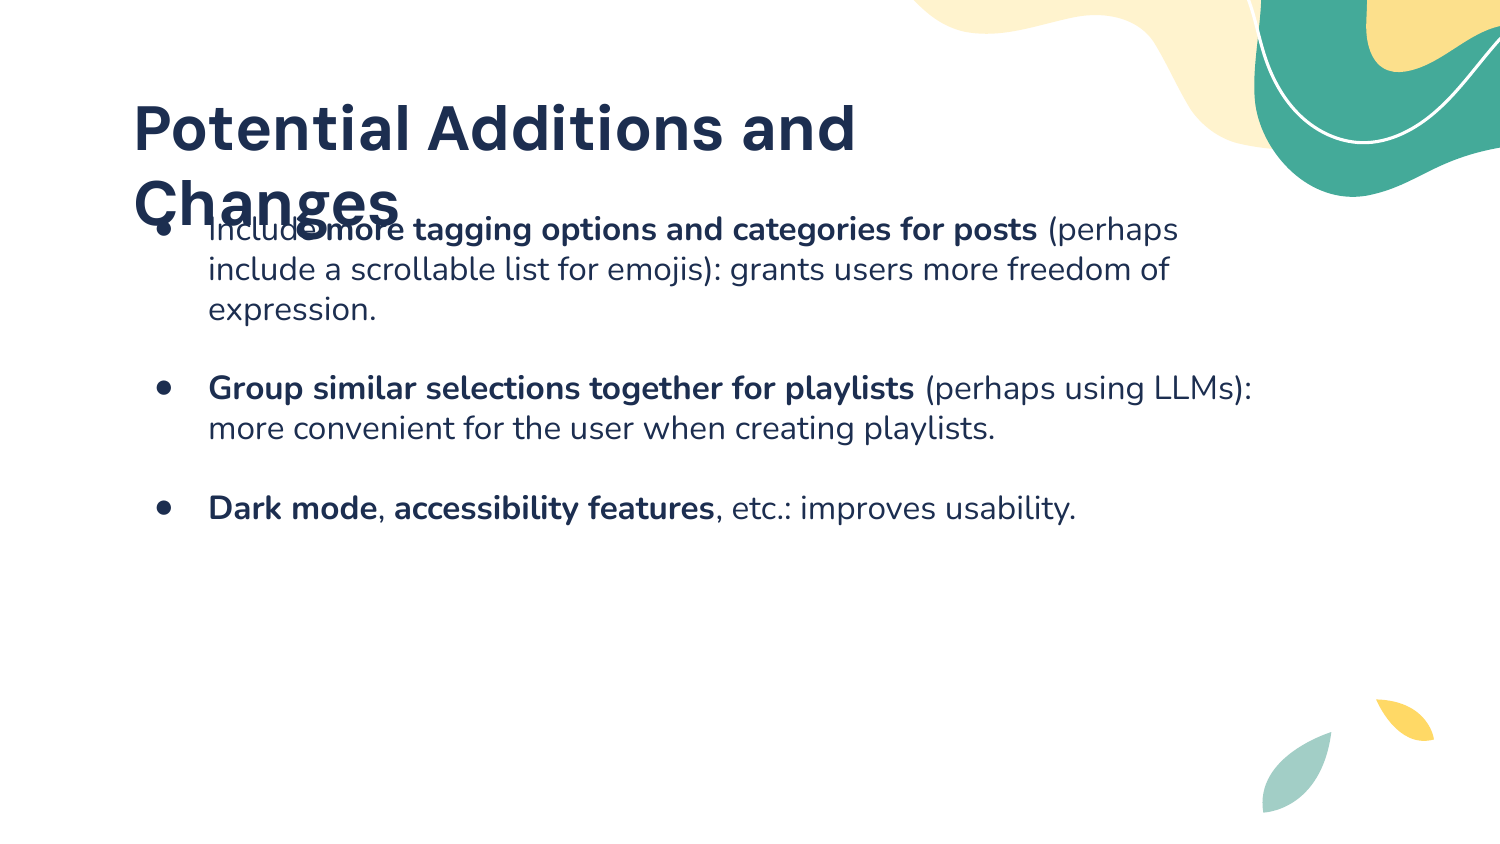

# Potential Additions and Changes

Include more tagging options and categories for posts (perhaps include a scrollable list for emojis): grants users more freedom of expression.

Group similar selections together for playlists (perhaps using LLMs): more convenient for the user when creating playlists.

Dark mode, accessibility features, etc.: improves usability.